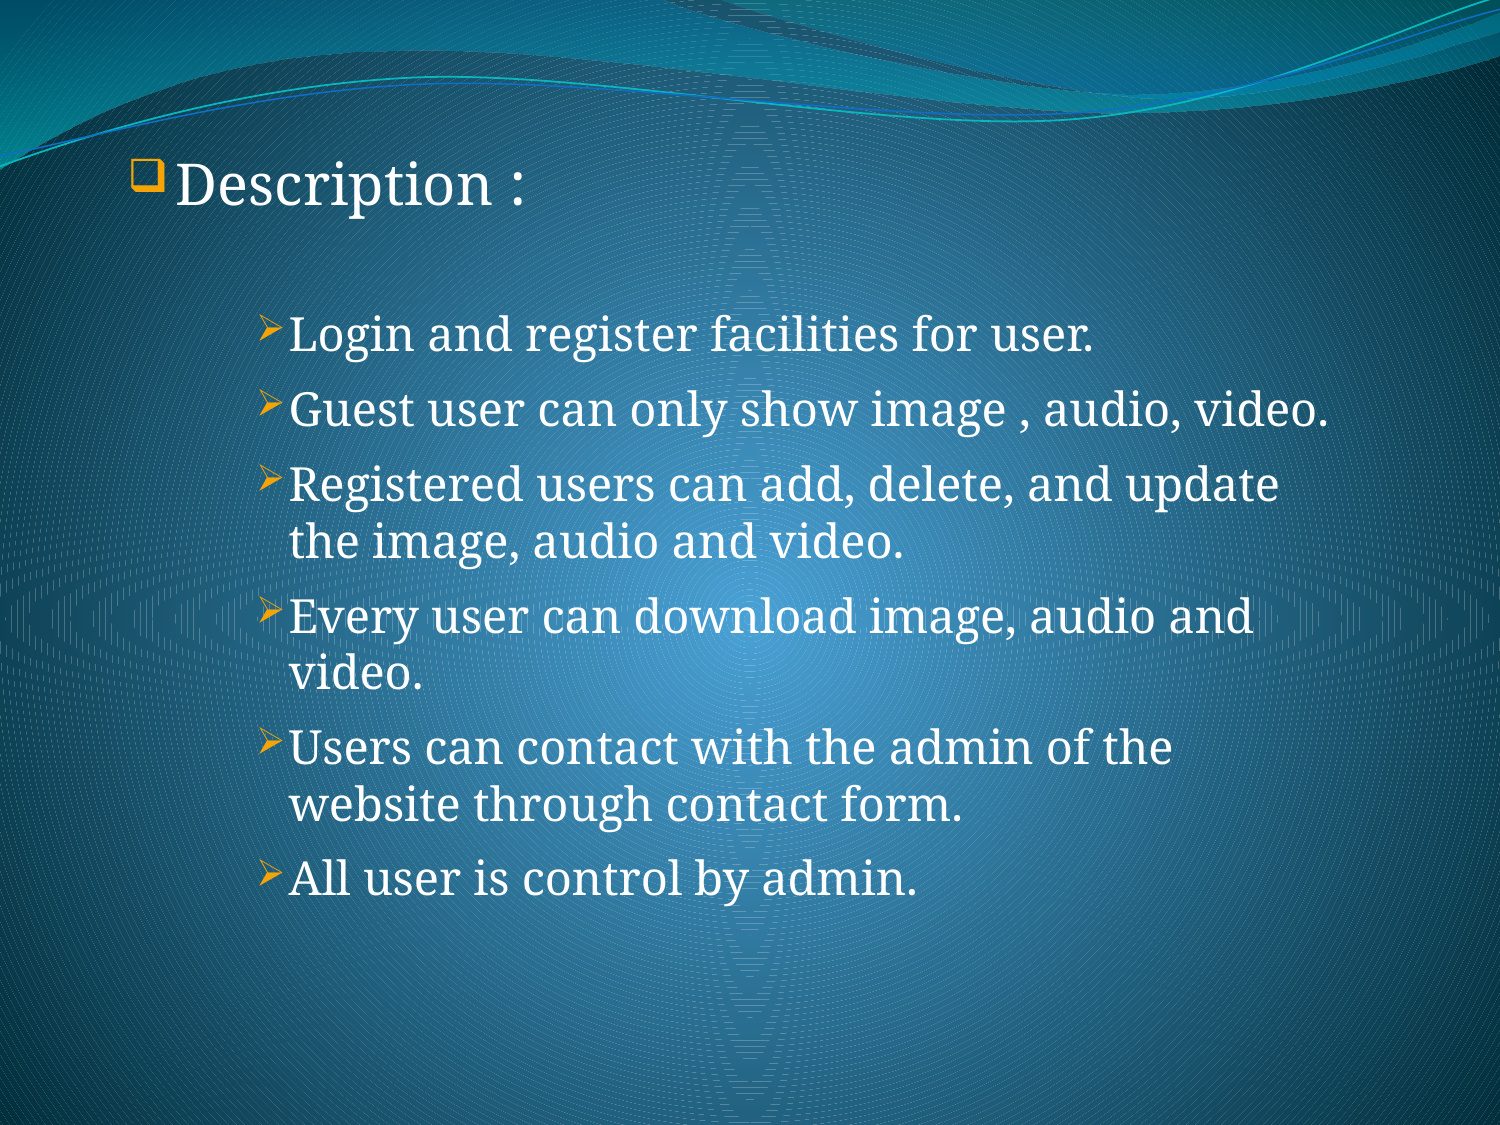

Description :

Login and register facilities for user.
Guest user can only show image , audio, video.
Registered users can add, delete, and update the image, audio and video.
Every user can download image, audio and video.
Users can contact with the admin of the website through contact form.
All user is control by admin.